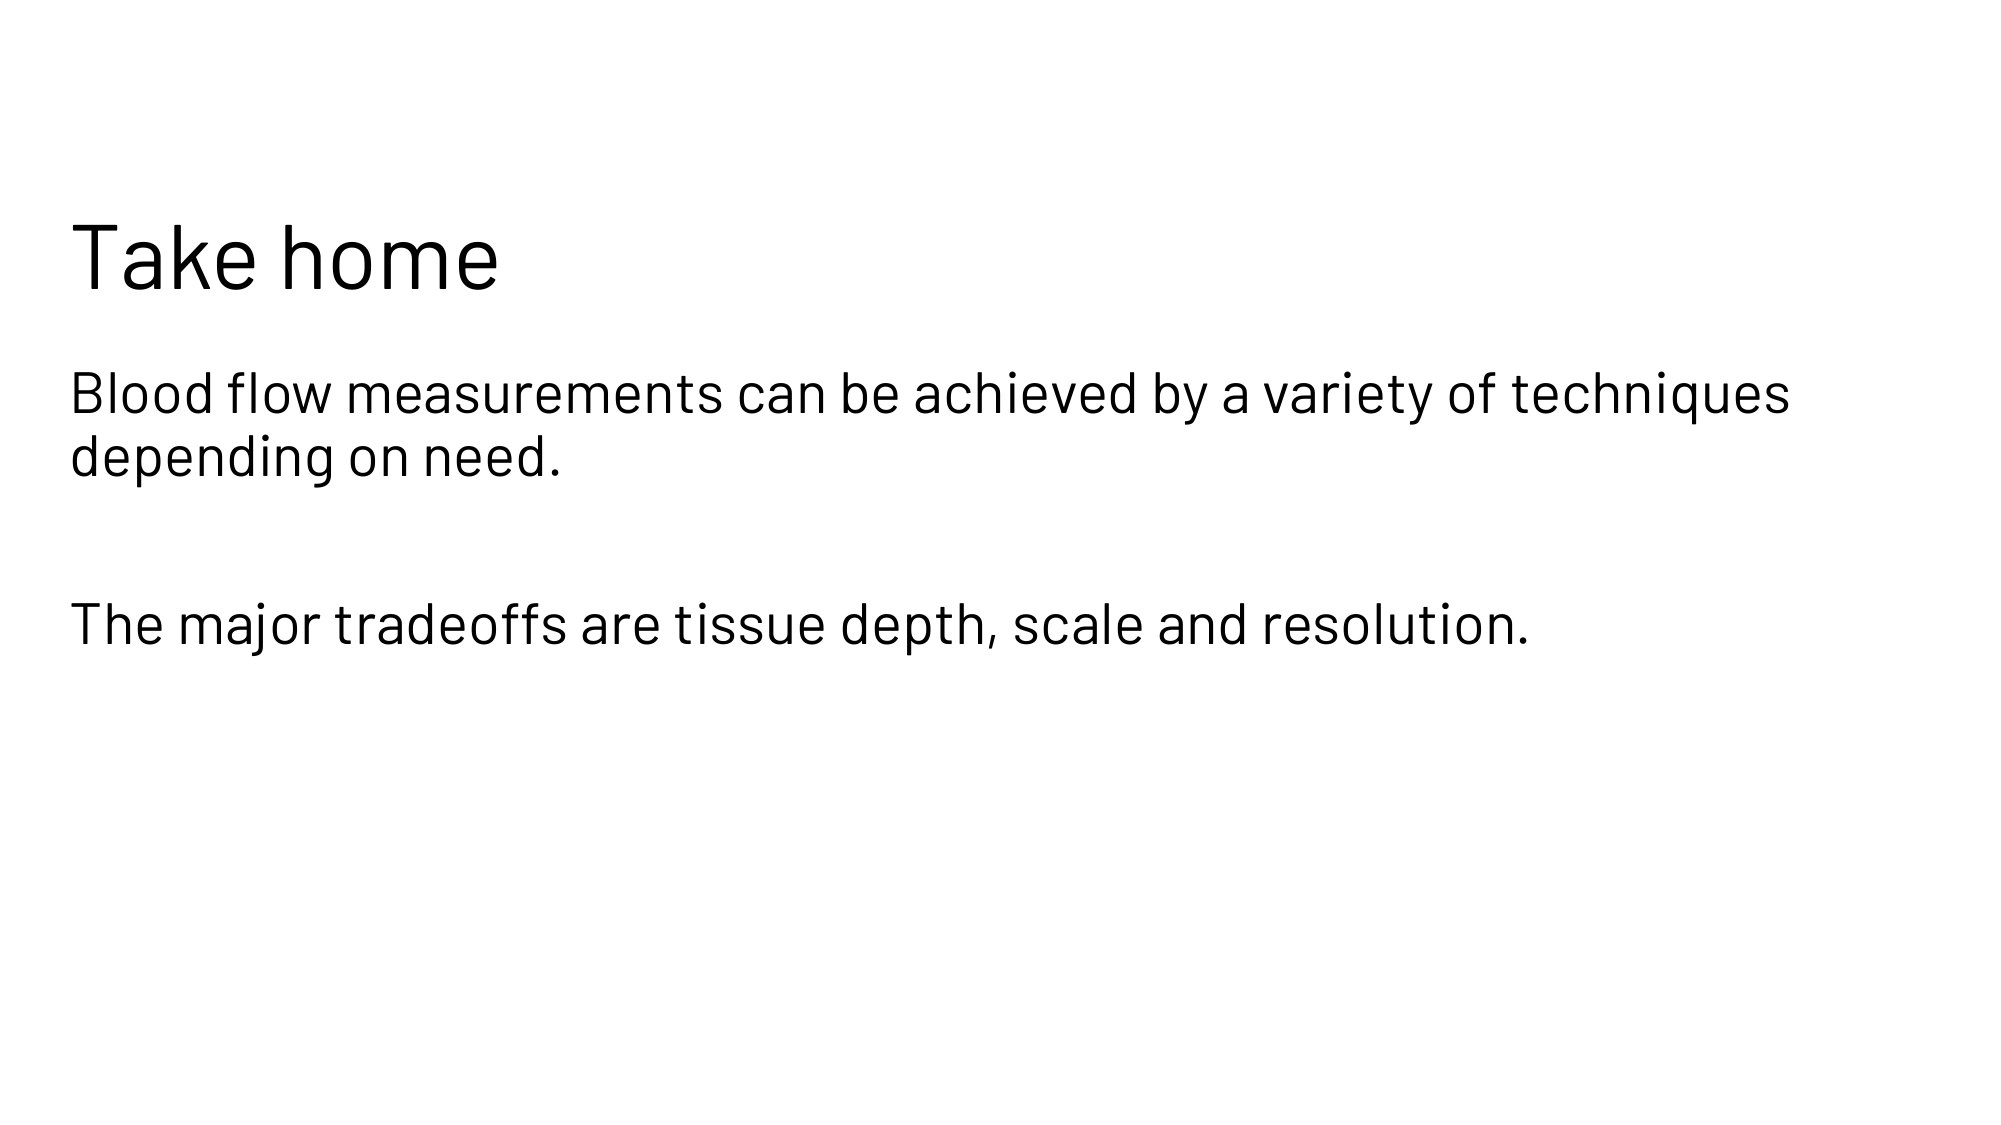

# Take home
Blood flow measurements can be achieved by a variety of techniques depending on need.

The major tradeoffs are tissue depth, scale and resolution.